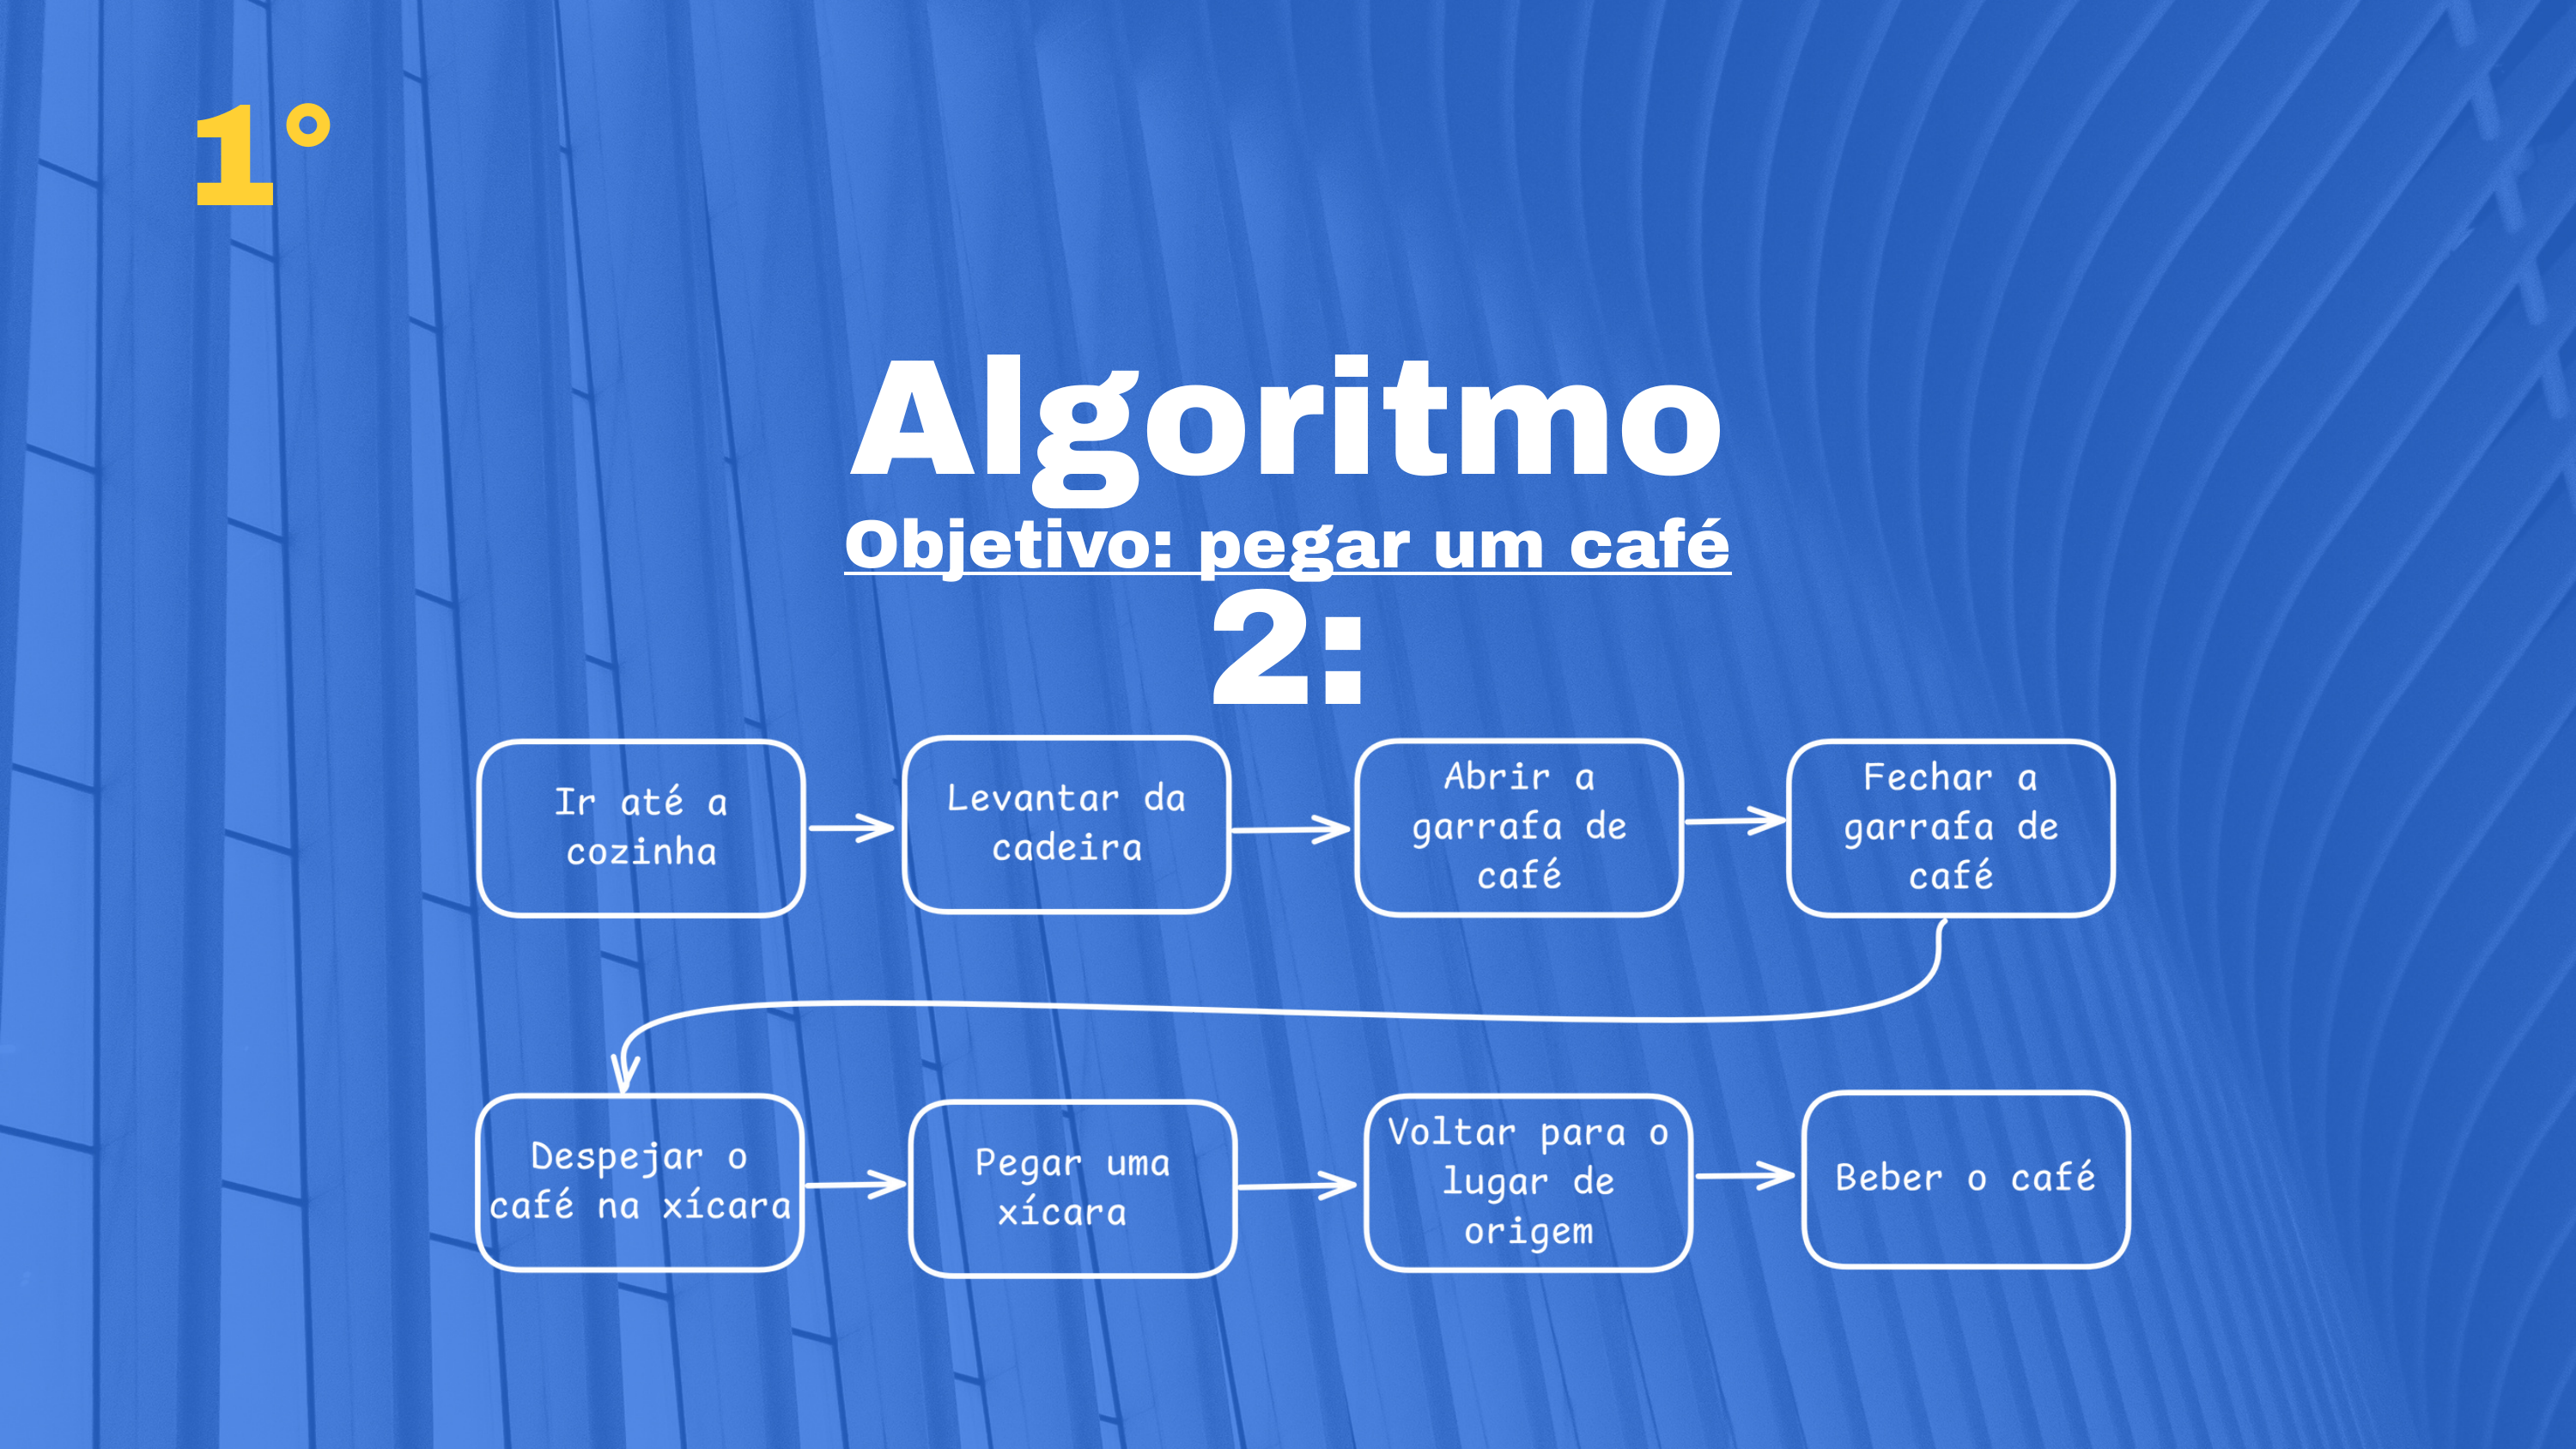

1°
Algoritmo 2:
Objetivo: pegar um café